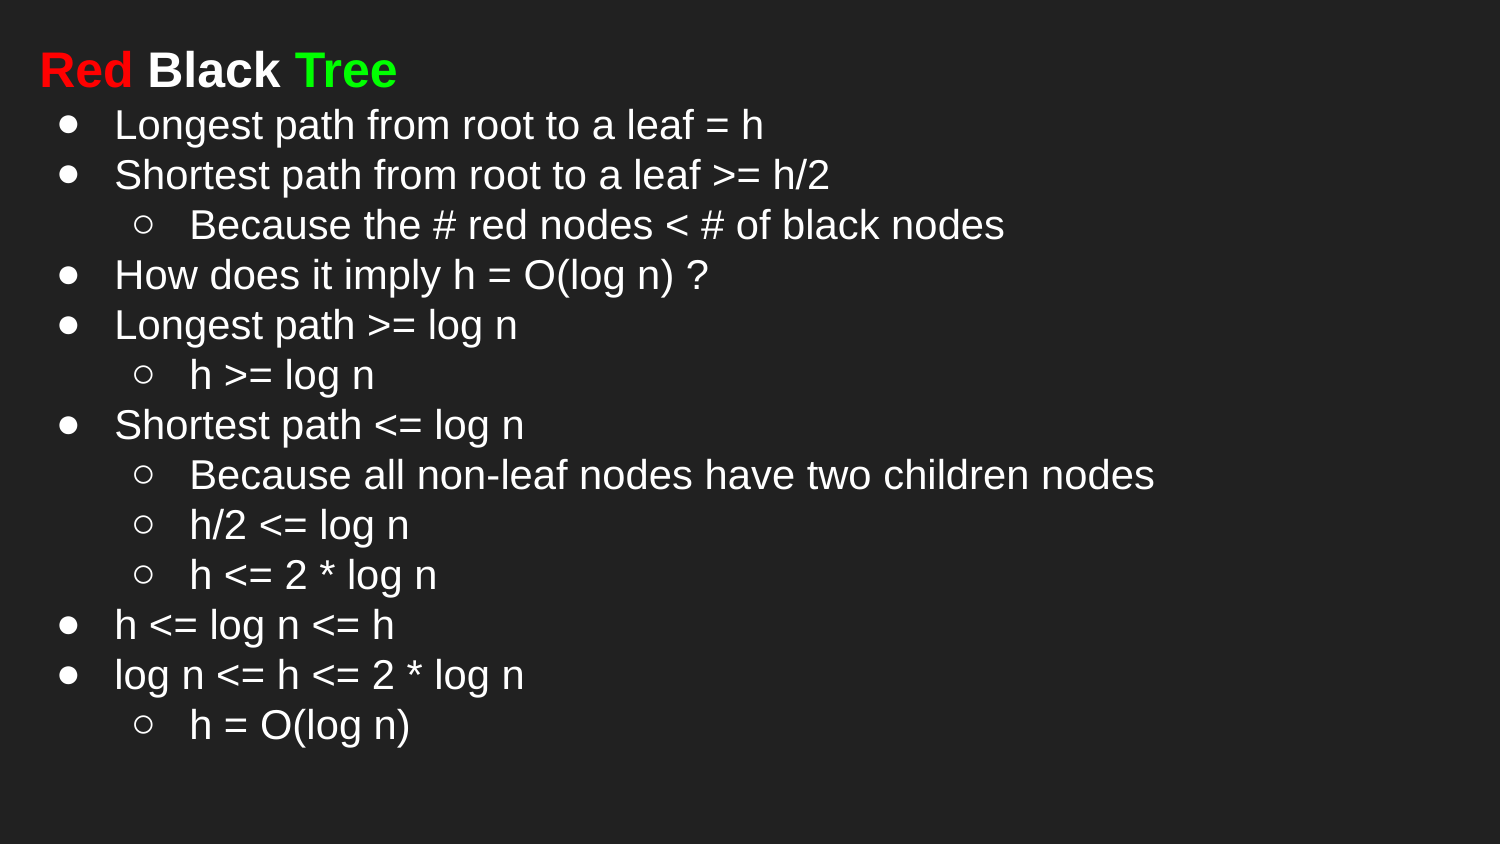

Red Black Tree
Longest path from root to a leaf = h
Shortest path from root to a leaf >= h/2
Because the # red nodes < # of black nodes
How does it imply h = O(log n) ?
Longest path >= log n
h >= log n
Shortest path <= log n
Because all non-leaf nodes have two children nodes
h/2 <= log n
h <= 2 * log n
h <= log n <= h
log n <= h <= 2 * log n
h = O(log n)